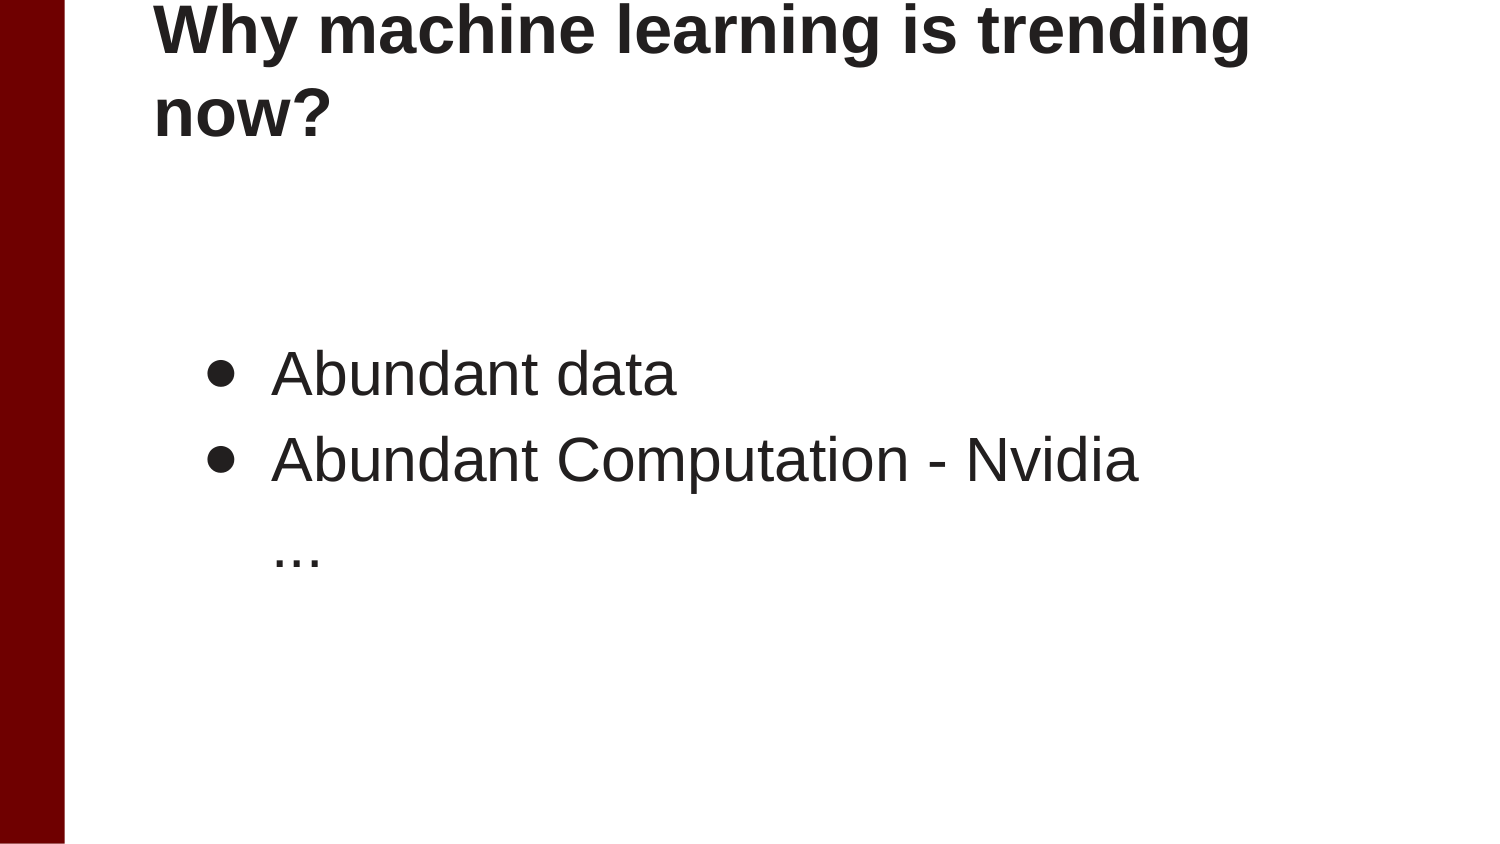

Why machine learning is trending now?
Abundant data
Abundant Computation - Nvidia
...